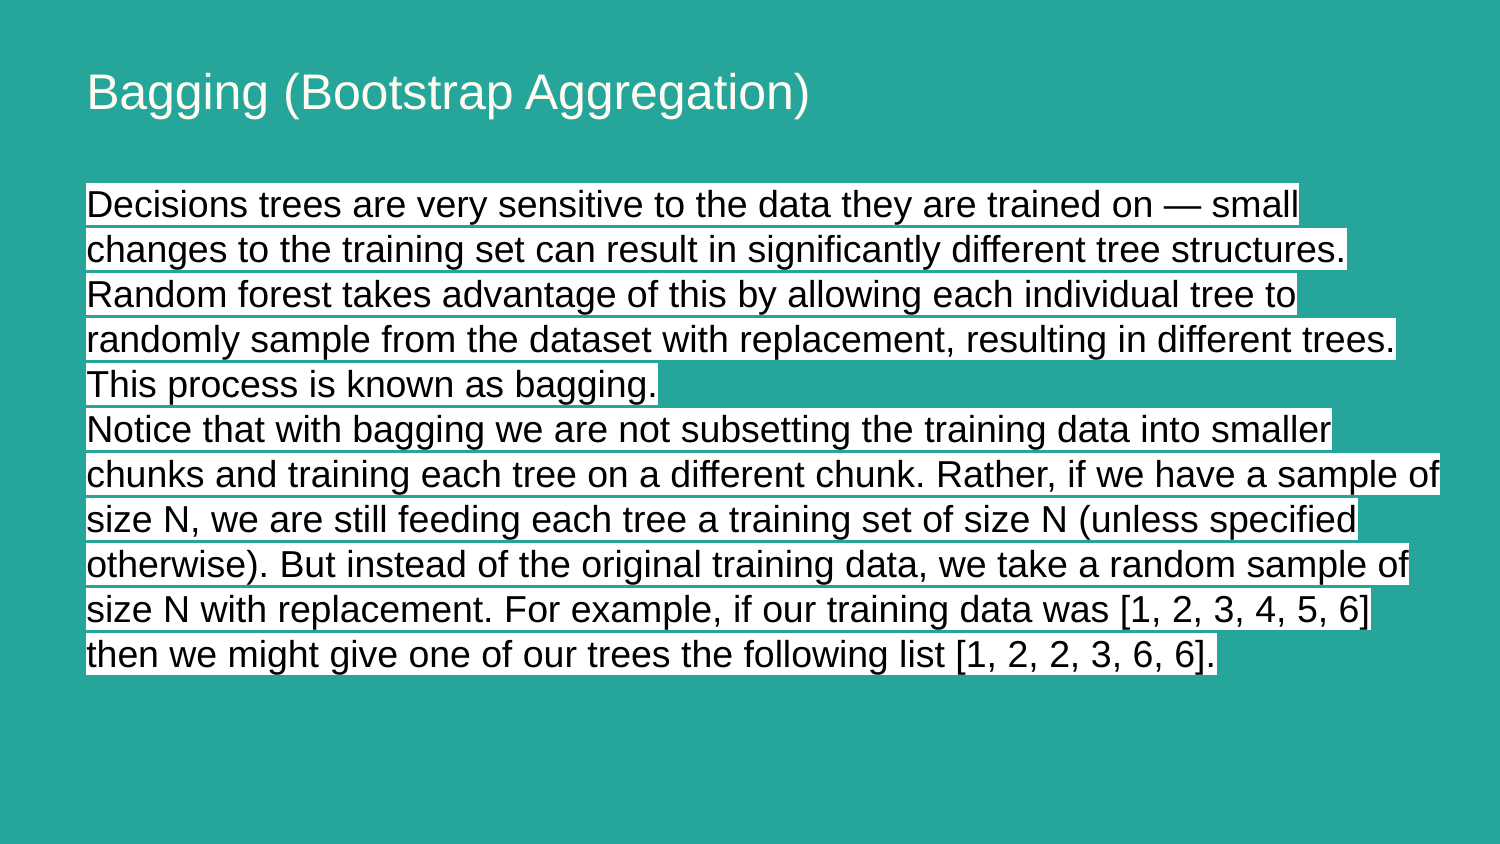

# Bagging (Bootstrap Aggregation)

Decisions trees are very sensitive to the data they are trained on — small changes to the training set can result in significantly different tree structures. Random forest takes advantage of this by allowing each individual tree to randomly sample from the dataset with replacement, resulting in different trees. This process is known as bagging.
Notice that with bagging we are not subsetting the training data into smaller chunks and training each tree on a different chunk. Rather, if we have a sample of size N, we are still feeding each tree a training set of size N (unless specified otherwise). But instead of the original training data, we take a random sample of size N with replacement. For example, if our training data was [1, 2, 3, 4, 5, 6] then we might give one of our trees the following list [1, 2, 2, 3, 6, 6].